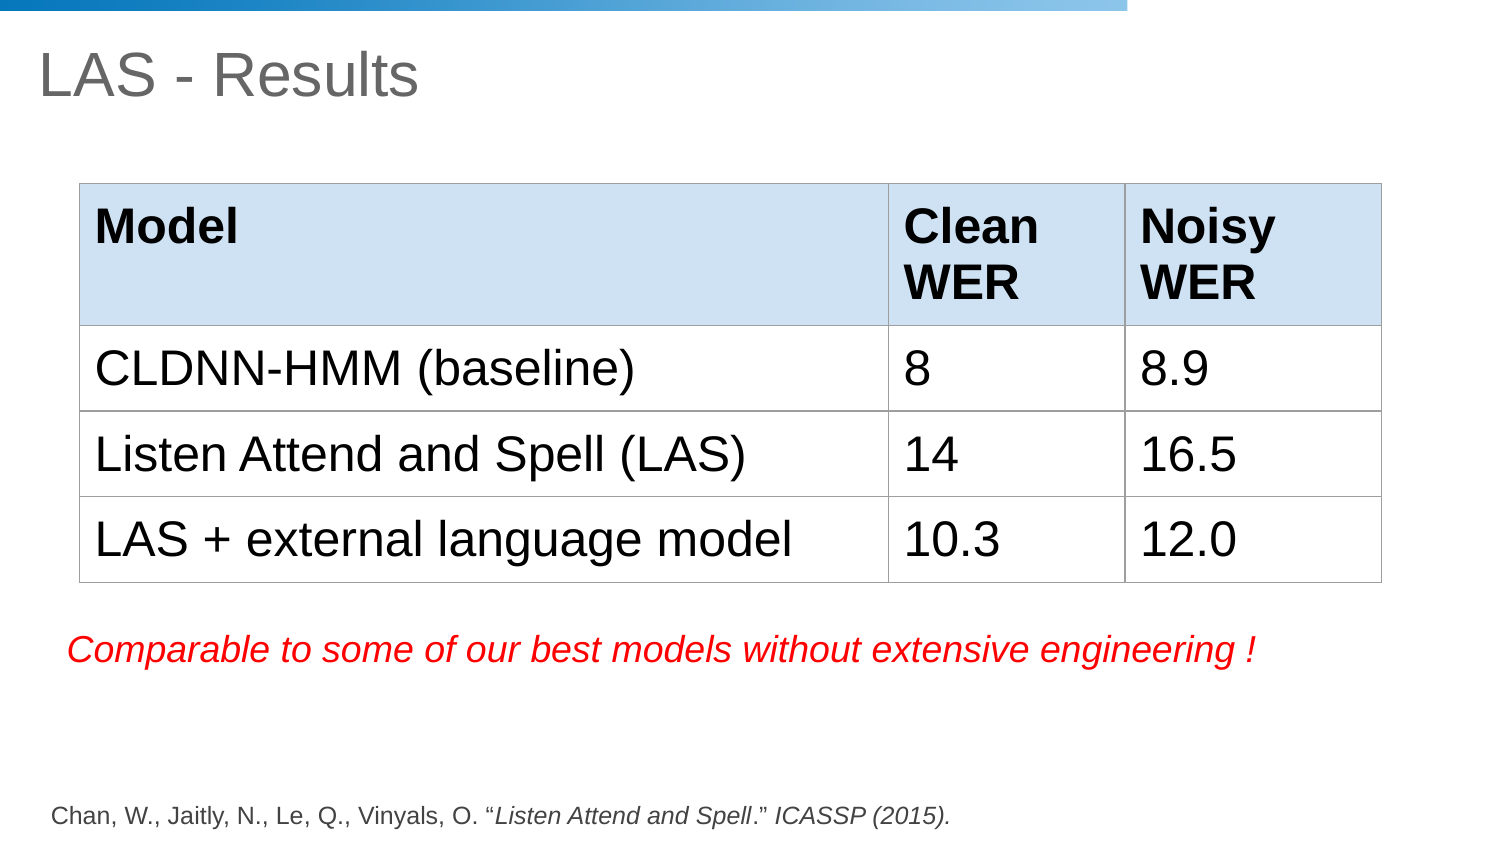

# LAS - Results
| Model | Clean WER | Noisy WER |
| --- | --- | --- |
| CLDNN-HMM (baseline) | 8 | 8.9 |
| Listen Attend and Spell (LAS) | 14 | 16.5 |
| LAS + external language model | 10.3 | 12.0 |
Comparable to some of our best models without extensive engineering !
Chan, W., Jaitly, N., Le, Q., Vinyals, O. “Listen Attend and Spell.” ICASSP (2015).